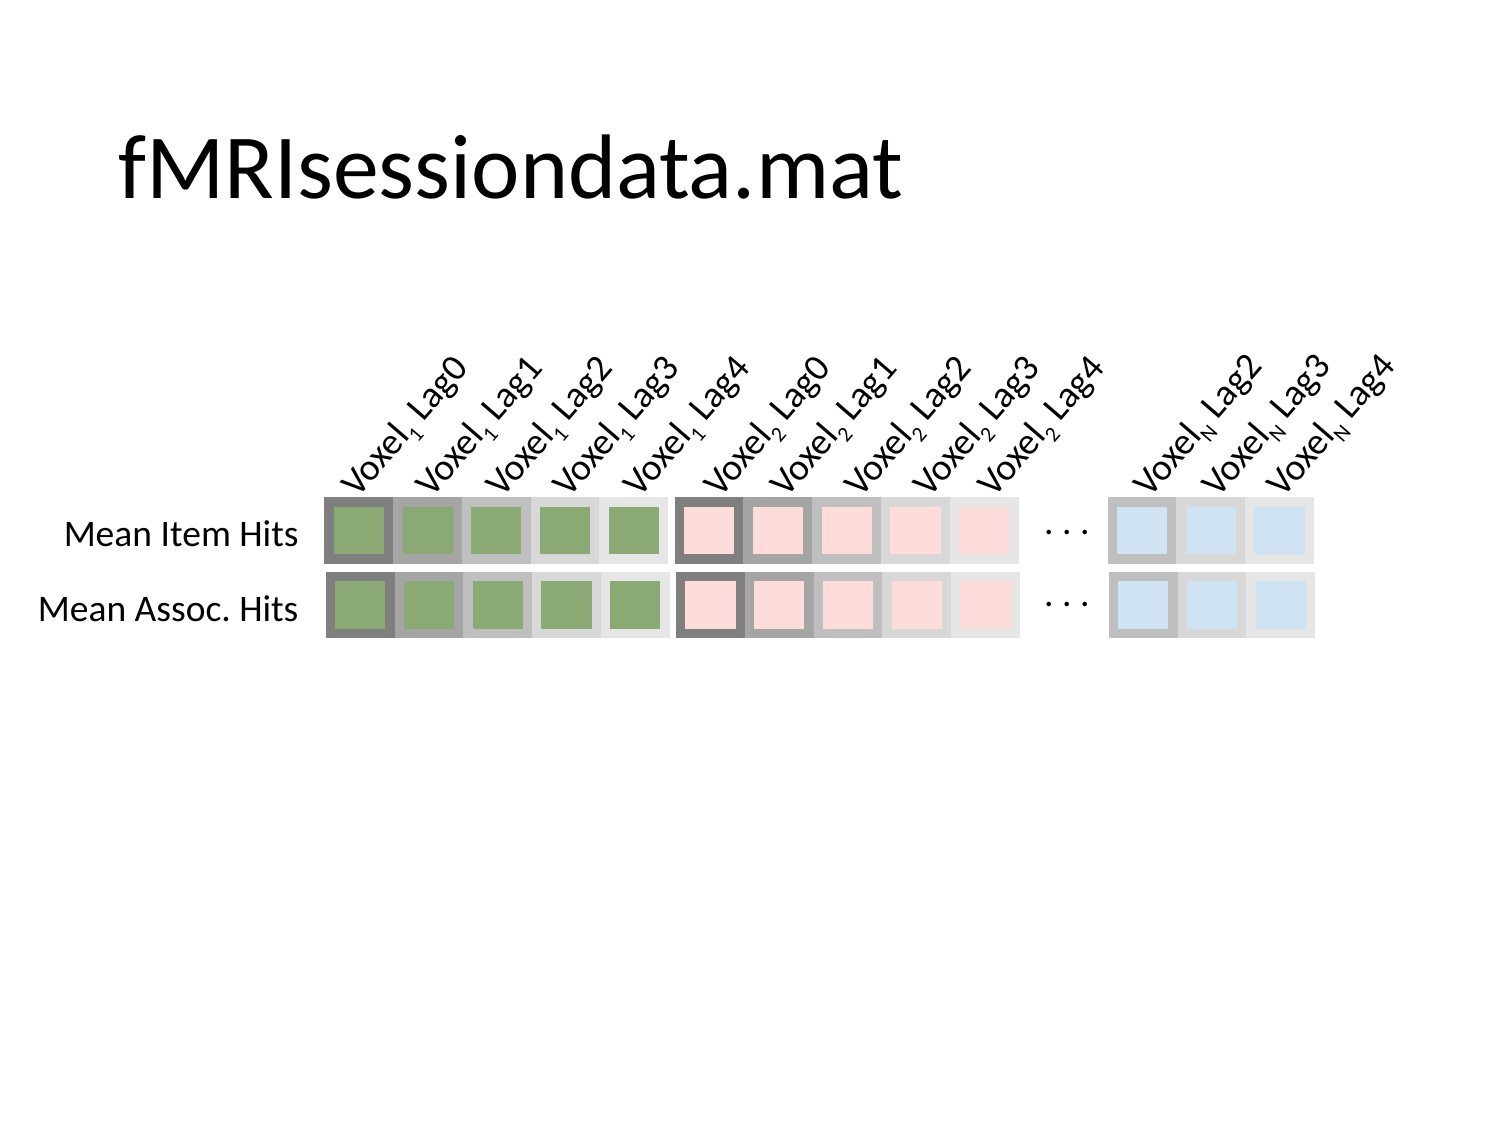

# fMRIsessiondata.mat
VoxelN Lag2
VoxelN Lag3
VoxelN Lag4
Voxel1 Lag0
Voxel1 Lag1
Voxel1 Lag2
Voxel1 Lag3
Voxel1 Lag4
Voxel2 Lag0
Voxel2 Lag1
Voxel2 Lag2
Voxel2 Lag3
Voxel2 Lag4
. . .
Mean Item Hits

. . .
Mean Assoc. Hits